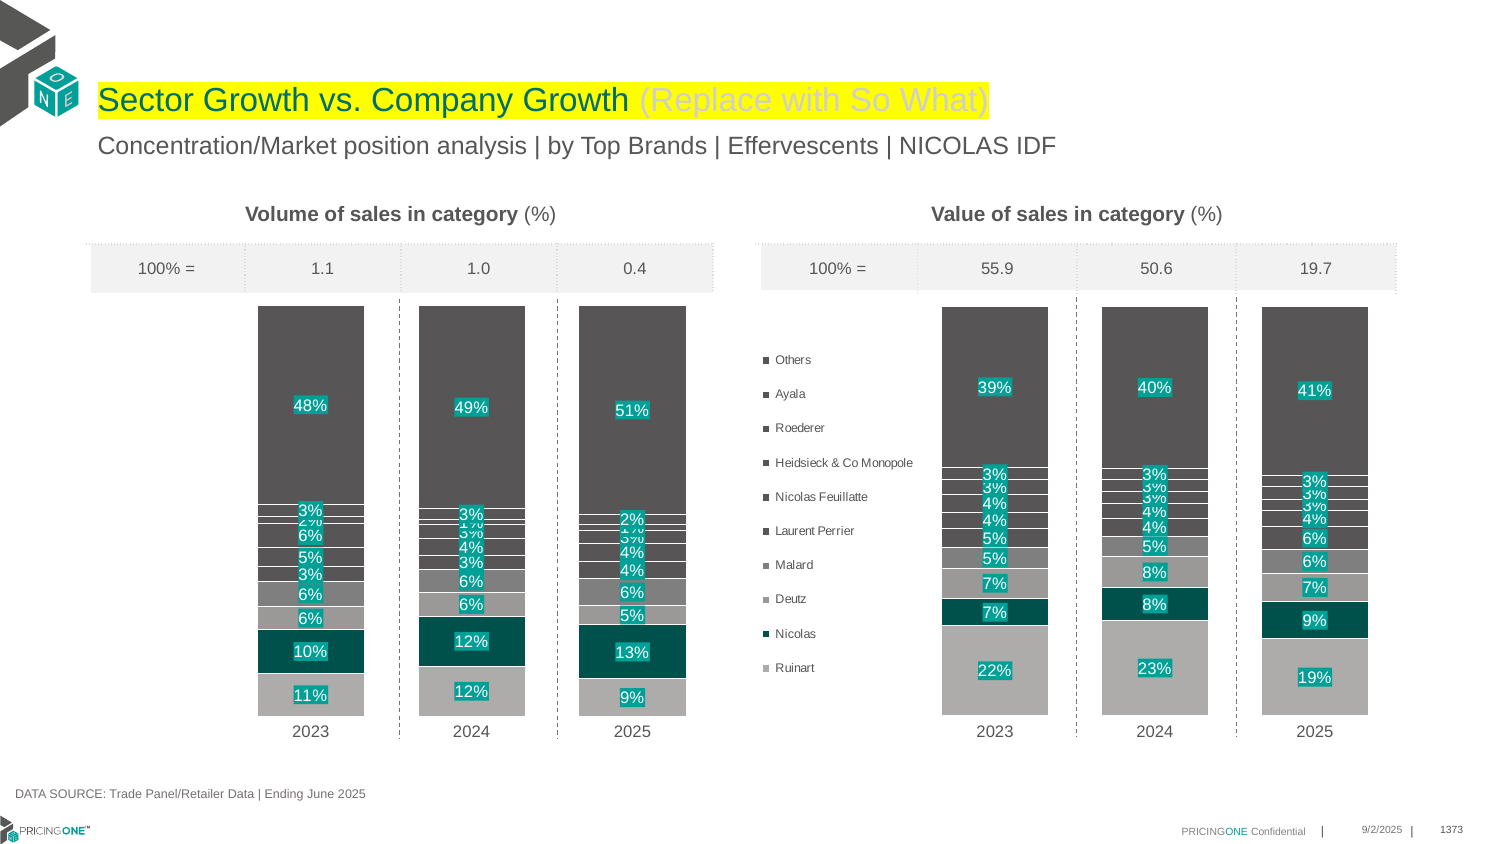

# Sector Growth vs. Company Growth (Replace with So What)
Concentration/Market position analysis | by Top Brands | Effervescents | NICOLAS IDF
| Volume of sales in category (%) |  |  |  |
| --- | --- | --- | --- |
| 100% = | 1.1 | 1.0 | 0.4 |
| Value of sales in category (%) |  |  |  |
| --- | --- | --- | --- |
| 100% = | 55.9 | 50.6 | 19.7 |

### Chart

| Category | Ruinart | Nicolas | Deutz | Malard | Laurent Perrier | Nicolas Feuillatte | Heidsieck & Co Monopole | Roederer | Ayala | Others |
|---|---|---|---|---|---|---|---|---|---|---|
| 2023 | 0.10528098917433988 | 0.10487215986189098 | 0.05732189661783476 | 0.061126547992359184 | 0.03461742505817282 | 0.04810091343148738 | 0.0578384047427702 | 0.01689944549788757 | 0.03010191843373726 | 0.4838402991895199 |
| 2024 | 0.12159866886473068 | 0.12215394902182308 | 0.0571131580262 | 0.05685184971698005 | 0.03309777157811005 | 0.04103885423991946 | 0.03399313681411372 | 0.013690826156961752 | 0.02557459007258991 | 0.49488719550857124 |
| 2025 | 0.0911349294751067 | 0.13147151098307355 | 0.047758379506812616 | 0.06420745884761446 | 0.04167844258615817 | 0.04436928966861969 | 0.03157529740628941 | 0.014473099841589144 | 0.02386612738892834 | 0.509465464295808 |

### Chart

| Category | Ruinart | Nicolas | Deutz | Malard | Laurent Perrier | Nicolas Feuillatte | Heidsieck & Co Monopole | Roederer | Ayala | Others |
|---|---|---|---|---|---|---|---|---|---|---|
| 2023 | 0.21970851723697016 | 0.06617783144770852 | 0.07452576754861948 | 0.050055806794980076 | 0.04711639771743397 | 0.03949713361744011 | 0.04404829942909356 | 0.03477027096283964 | 0.02964482798169223 | 0.39445514726322223 |
| 2024 | 0.23264491601039075 | 0.08014593046397753 | 0.07621606432841178 | 0.04911171657907315 | 0.04445473734275772 | 0.03566751875305148 | 0.02797935160703645 | 0.029712931403903263 | 0.026959912383907977 | 0.3971069211274899 |
| 2025 | 0.18839666768643673 | 0.08975873065625757 | 0.06971639158927208 | 0.05774564768967266 | 0.05518507405784106 | 0.040736481736405206 | 0.025837366906302485 | 0.032171580408802615 | 0.027280338176598327 | 0.41317172109241124 |
DATA SOURCE: Trade Panel/Retailer Data | Ending June 2025

9/2/2025
1373